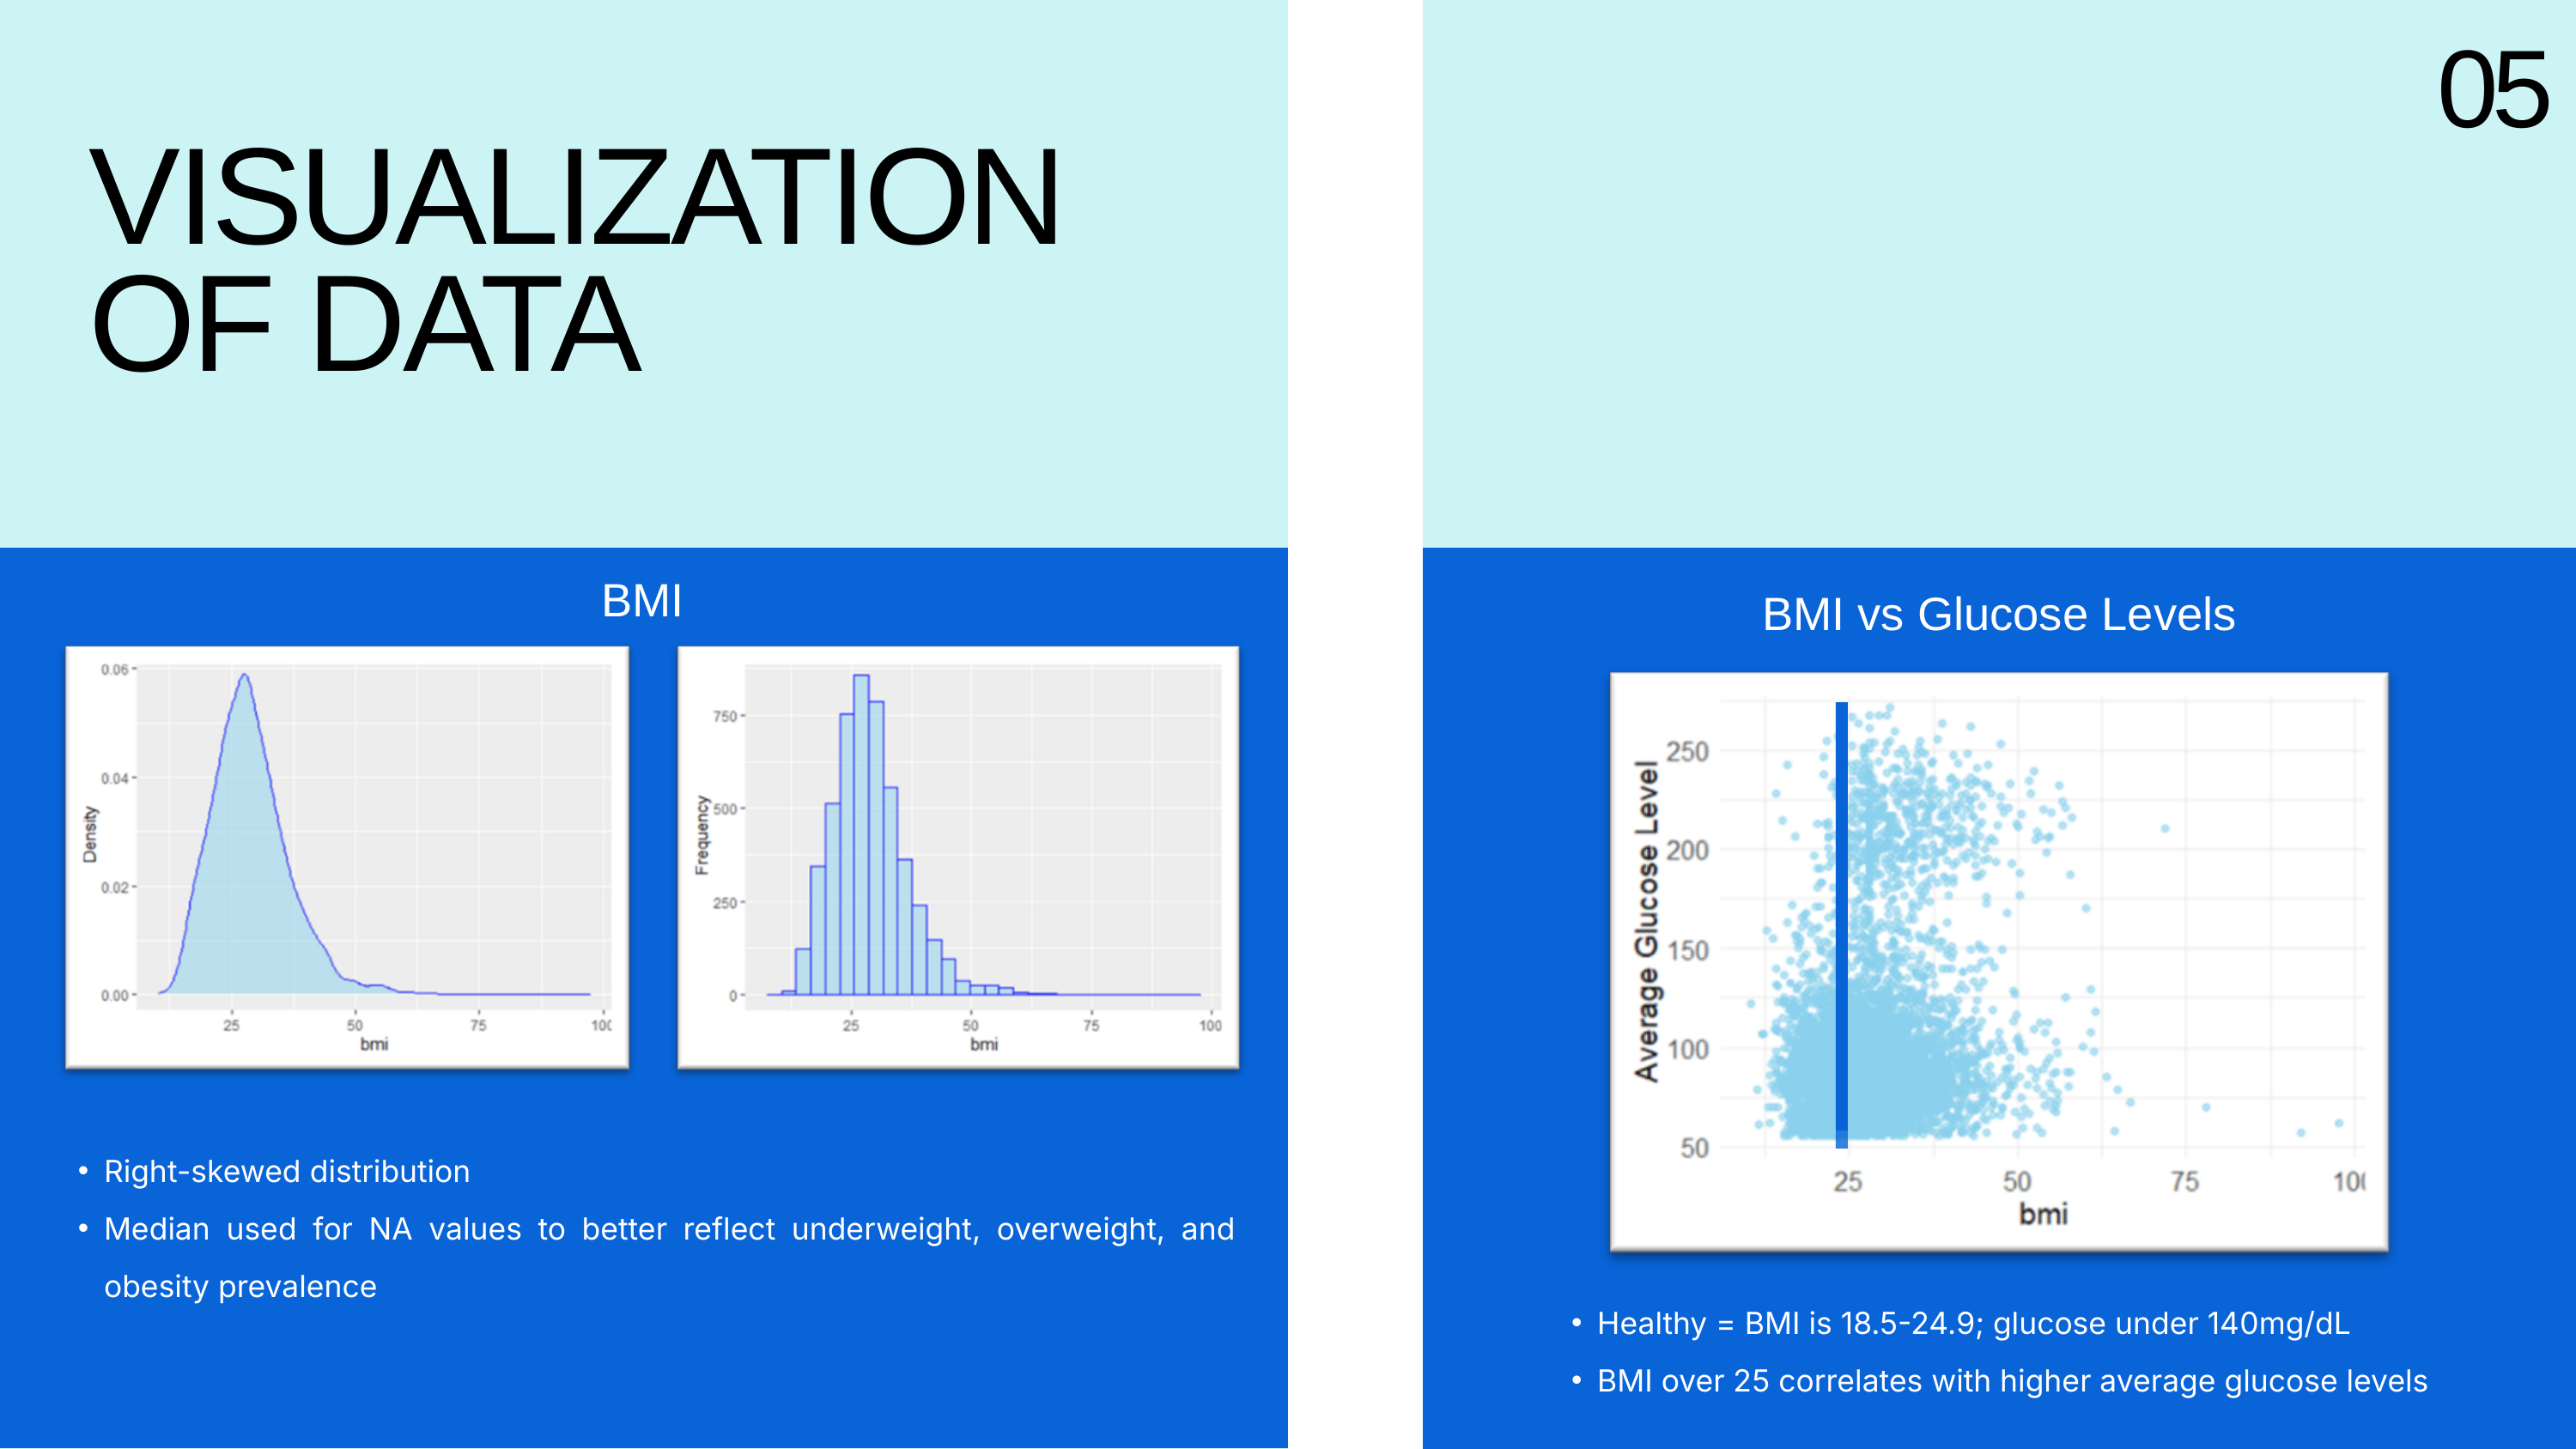

05
VISUALIZATION OF DATA

BMI
BMI vs Glucose Levels

Right-skewed distribution
Median used for NA values to better reflect underweight, overweight, and obesity prevalence
Healthy = BMI is 18.5-24.9; glucose under 140mg/dL
BMI over 25 correlates with higher average glucose levels